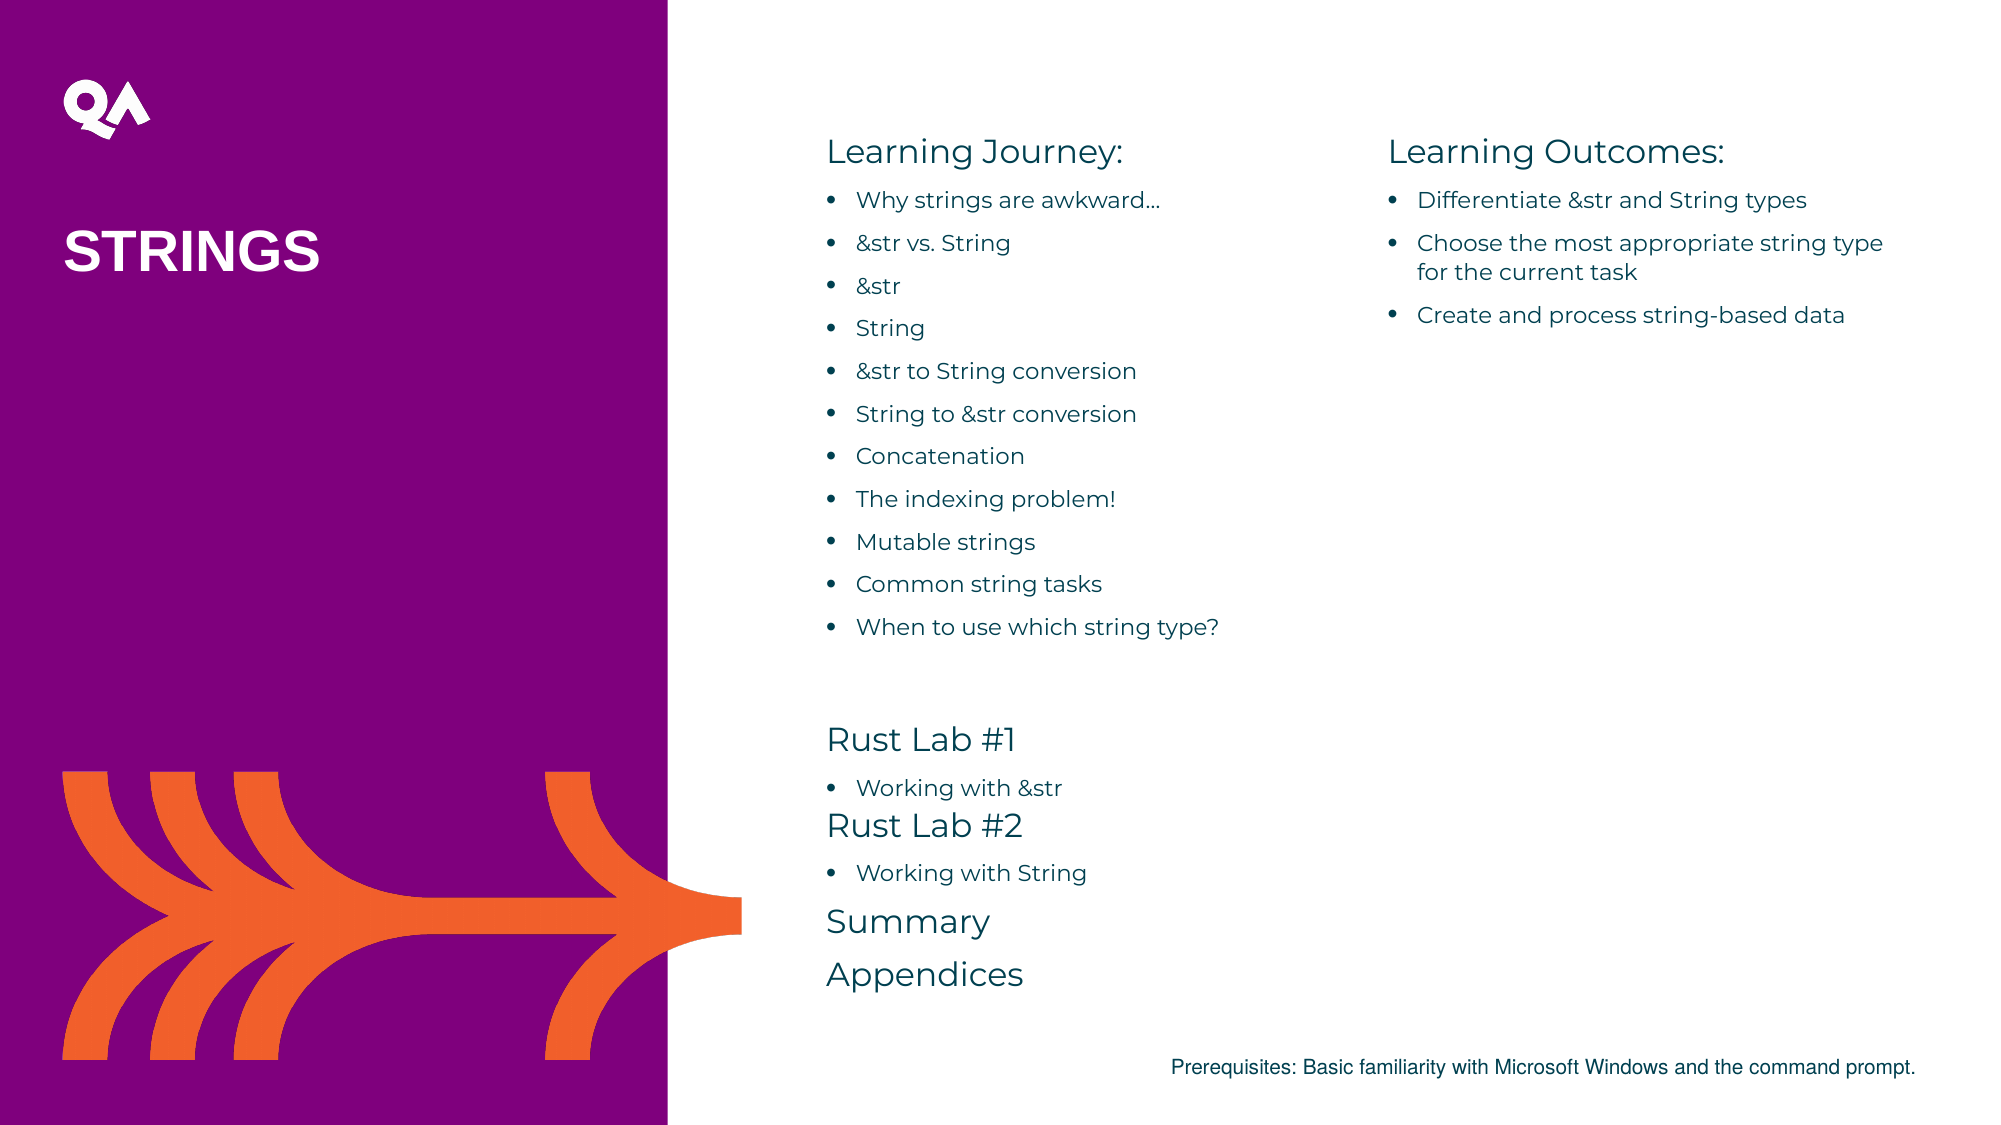

Learning Journey:
Why strings are awkward…
&str vs. String
&str
String
&str to String conversion
String to &str conversion
Concatenation
The indexing problem!
Mutable strings
Common string tasks
When to use which string type?

Rust Lab #1
Working with &str
Rust Lab #2
Working with String
Summary
Appendices

Learning Outcomes:
Differentiate &str and String types
Choose the most appropriate string type for the current task
Create and process string-based data

Strings
Prerequisites: Basic familiarity with Microsoft Windows and the command prompt.